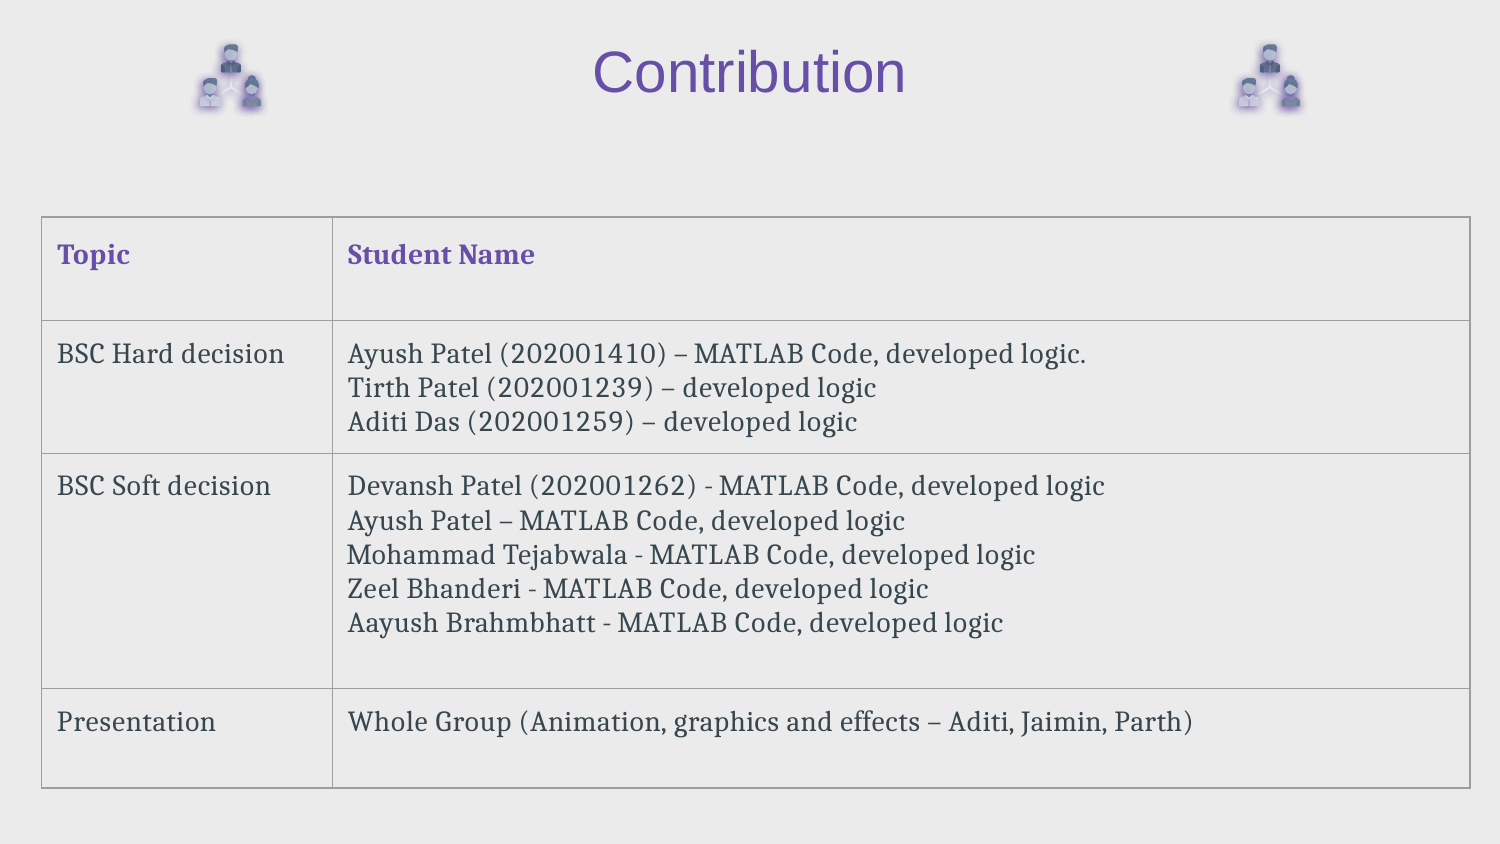

Contribution

| Topic | Student Name |
| --- | --- |
| BSC Hard decision | Ayush Patel (202001410) – MATLAB Code, developed logic. Tirth Patel (202001239) – developed logic Aditi Das (202001259) – developed logic |
| BSC Soft decision | Devansh Patel (202001262) - MATLAB Code, developed logic Ayush Patel – MATLAB Code, developed logic Mohammad Tejabwala - MATLAB Code, developed logic Zeel Bhanderi - MATLAB Code, developed logic Aayush Brahmbhatt - MATLAB Code, developed logic |
| Presentation | Whole Group (Animation, graphics and effects – Aditi, Jaimin, Parth) |